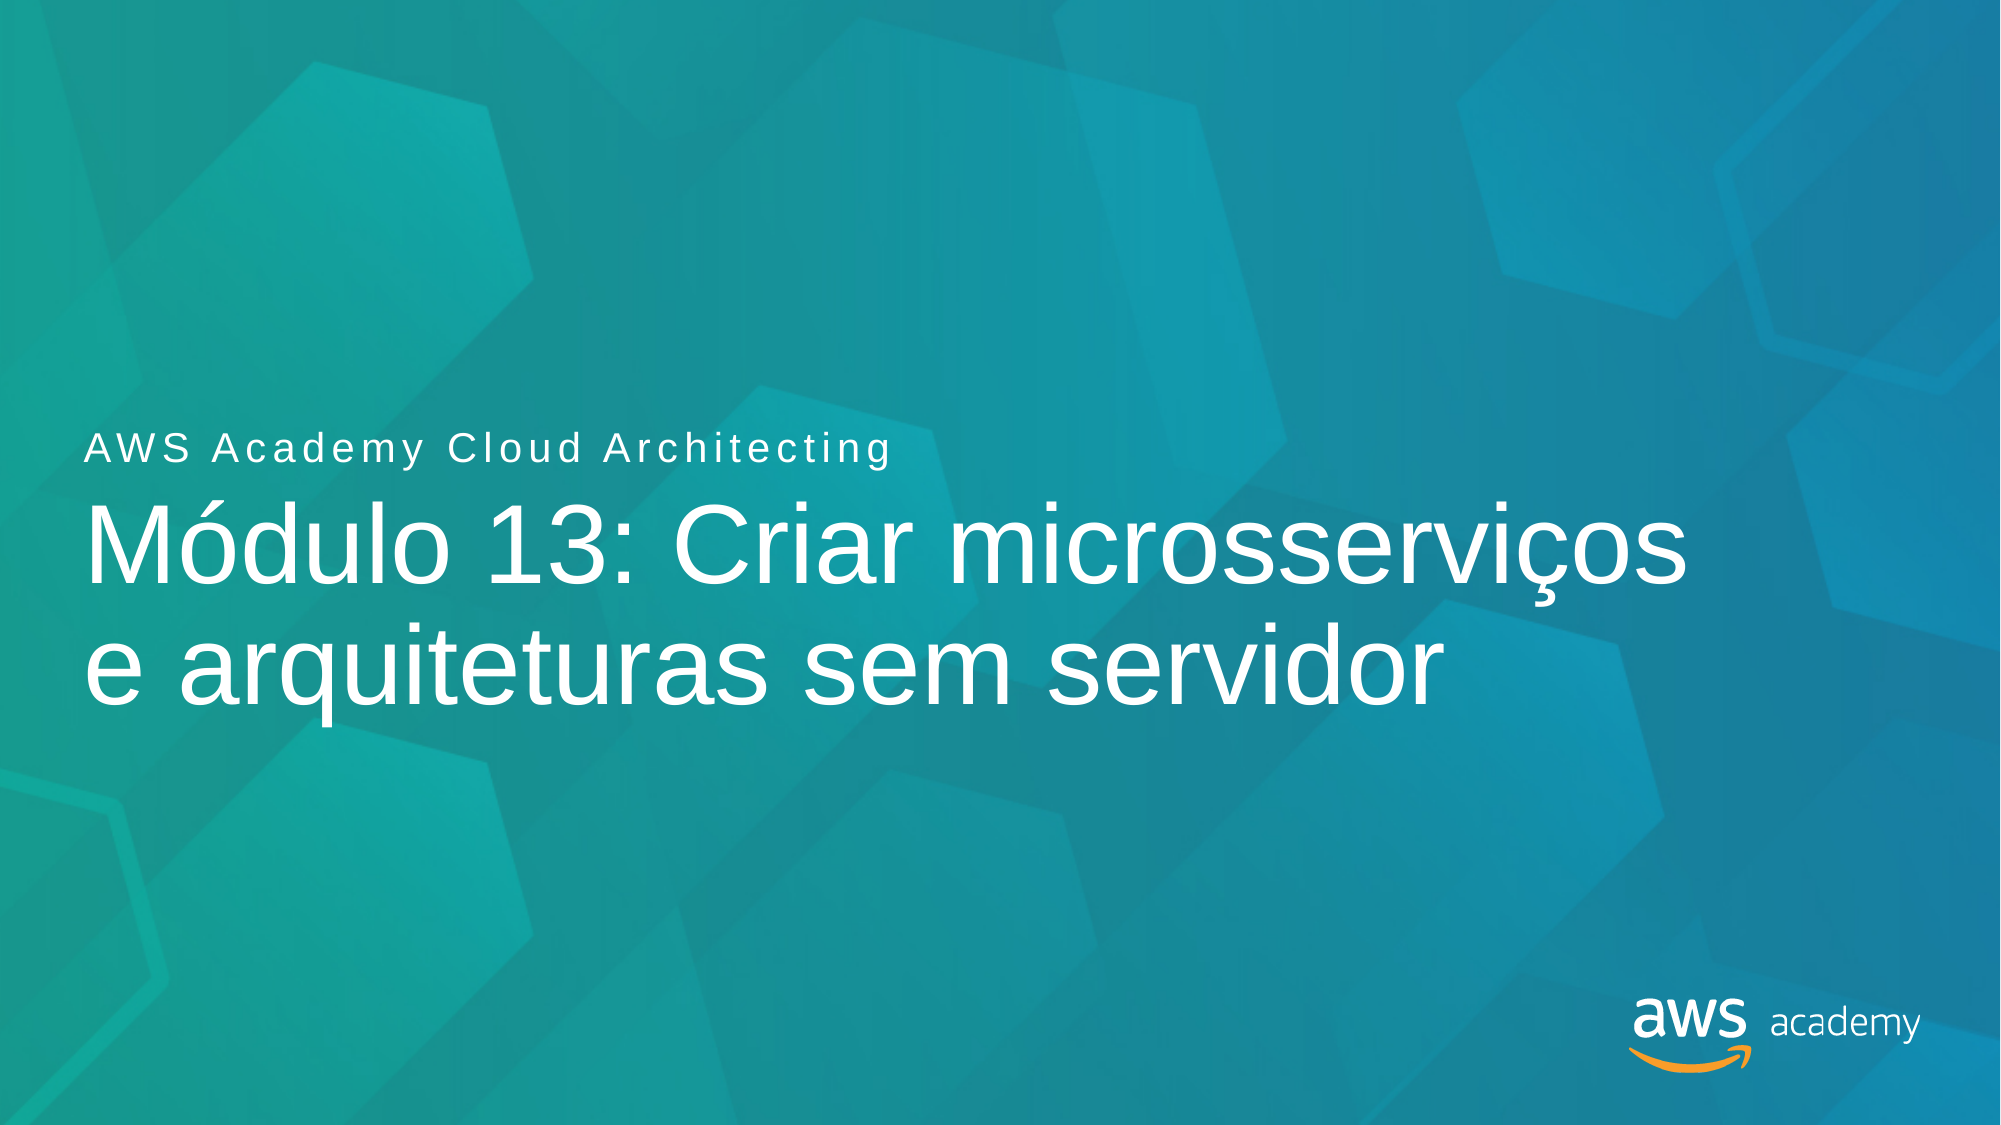

AWS Academy Cloud Architecting
# Módulo 13: Criar microsserviços e arquiteturas sem servidor